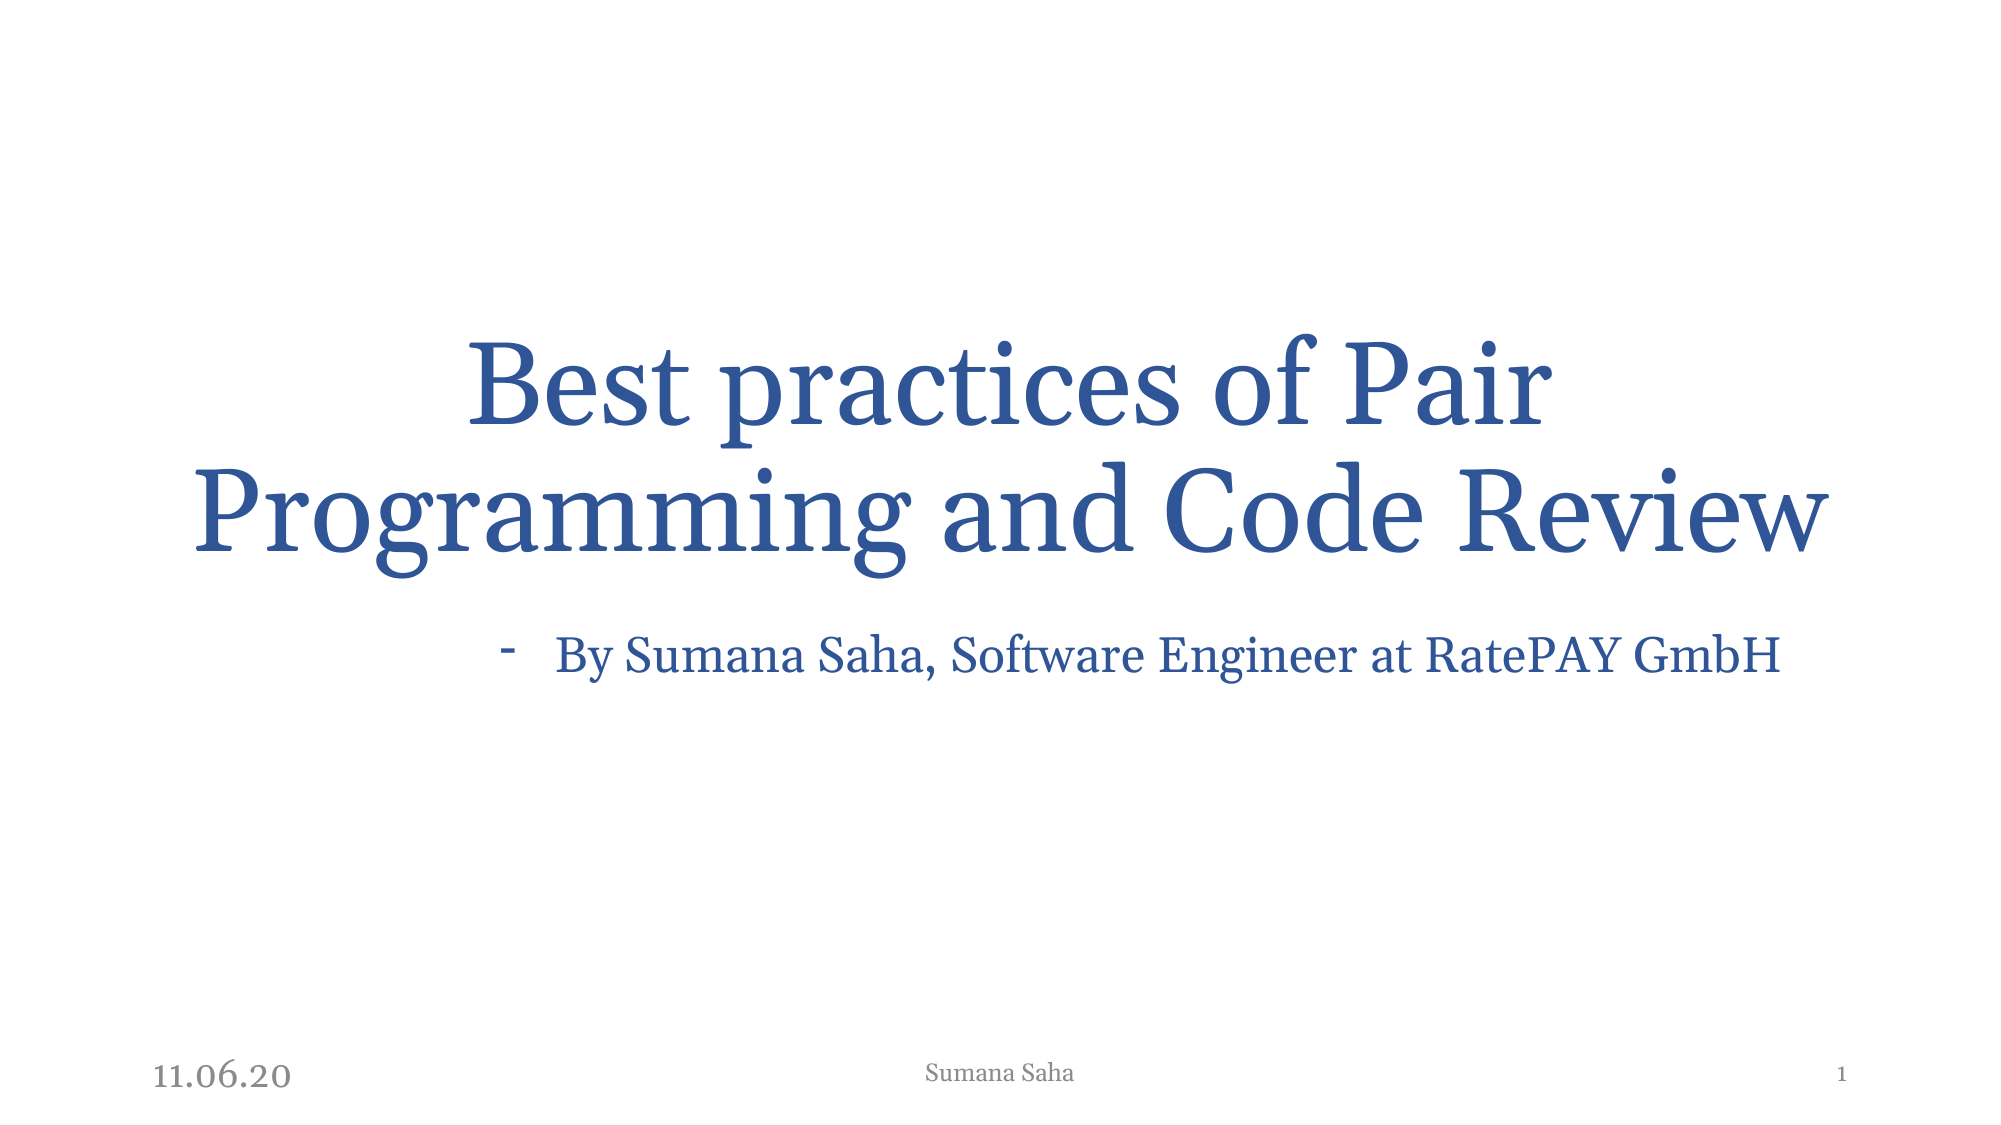

# Best practices of Pair Programming and Code Review
By Sumana Saha, Software Engineer at RatePAY GmbH
11.06.20
Sumana Saha
1